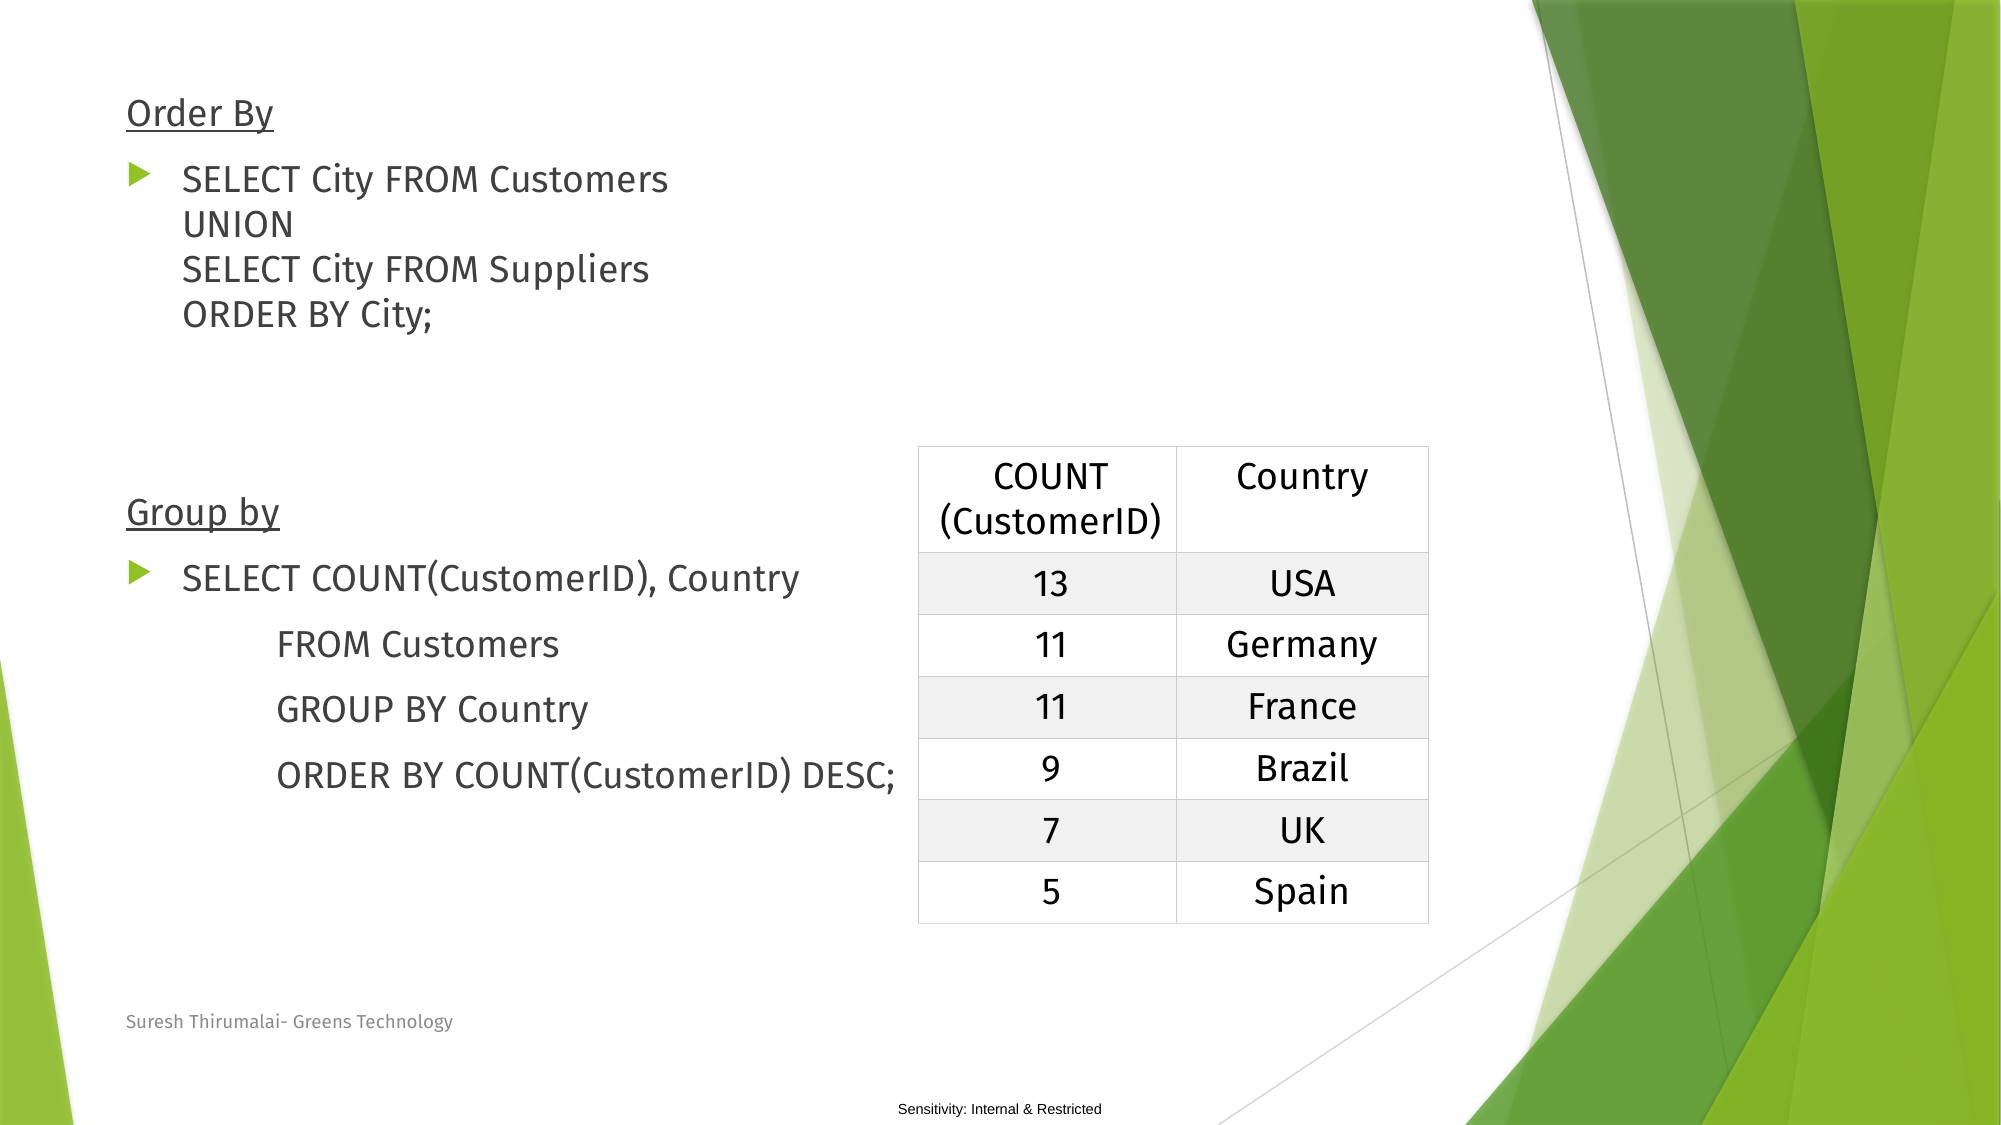

Order By
SELECT City FROM Customers
UNION
SELECT City FROM Suppliers
ORDER BY City;

Group by
SELECT COUNT(CustomerID), Country
	FROM Customers
	GROUP BY Country
	ORDER BY COUNT(CustomerID) DESC;

| COUNT (CustomerID) | Country |
| --- | --- |
| 13 | USA |
| 11 | Germany |
| 11 | France |
| 9 | Brazil |
| 7 | UK |
| 5 | Spain |
Suresh Thirumalai- Greens Technology